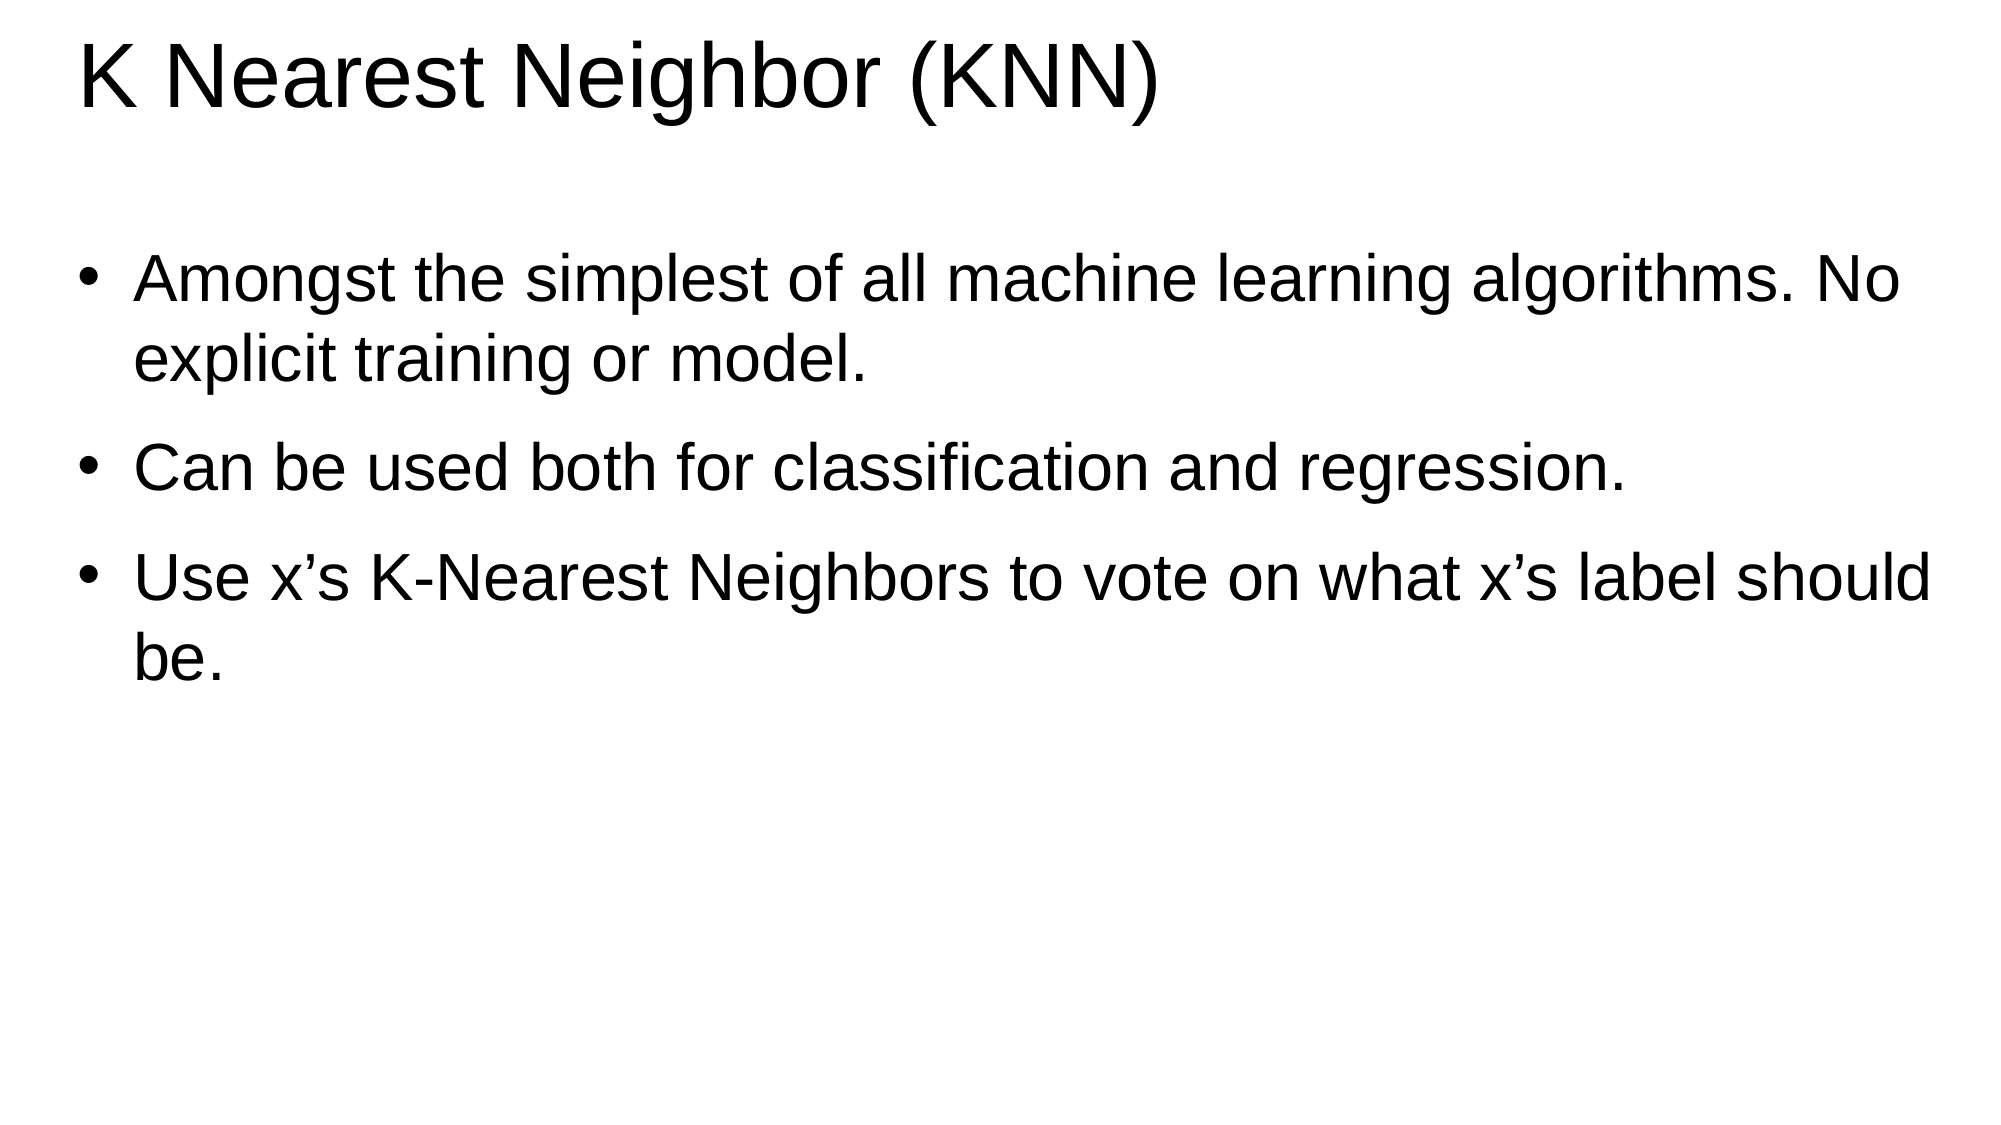

# K Nearest Neighbor (KNN)
Amongst the simplest of all machine learning algorithms. No explicit training or model.
Can be used both for classification and regression.
Use x’s K-Nearest Neighbors to vote on what x’s label should be.